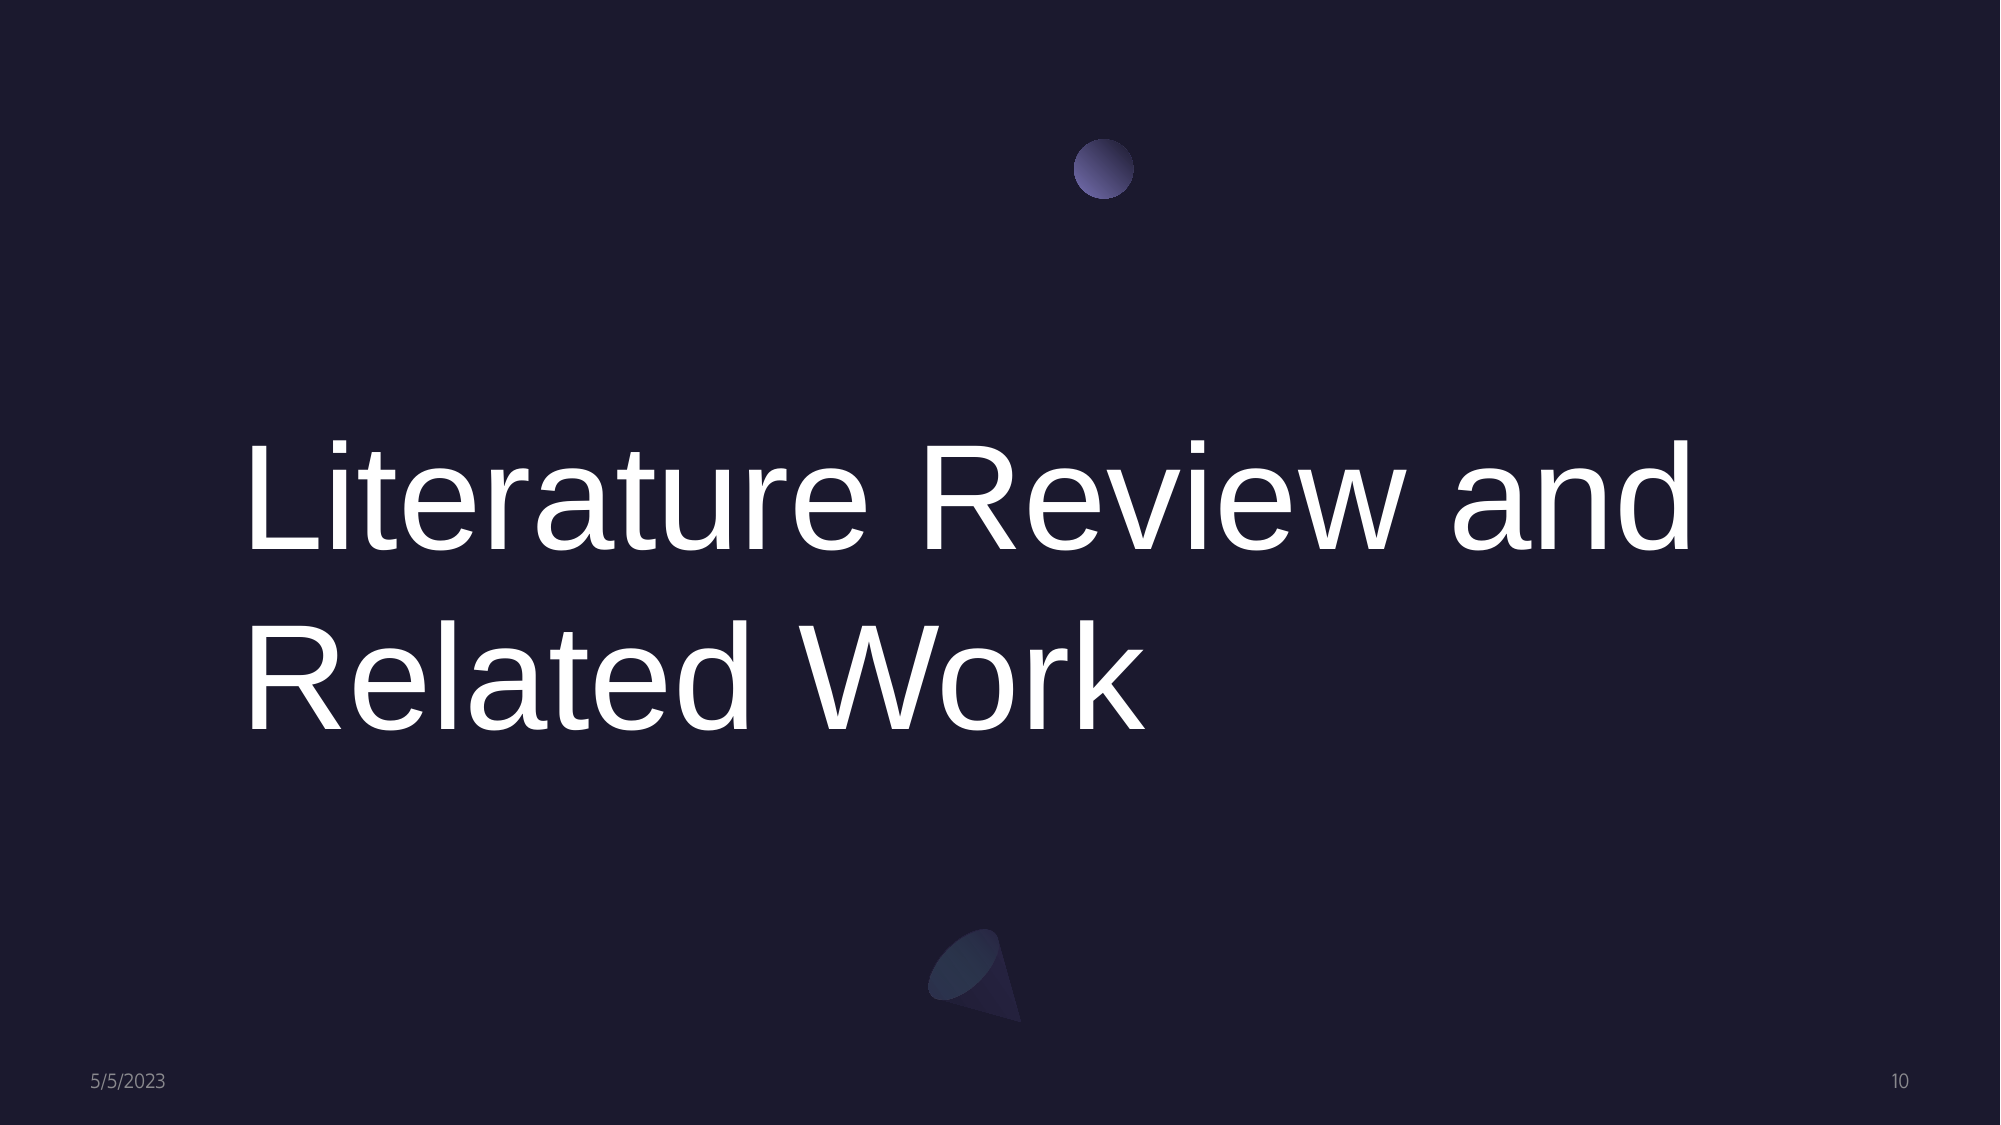

Literature Review and Related Work
5/5/2023
10